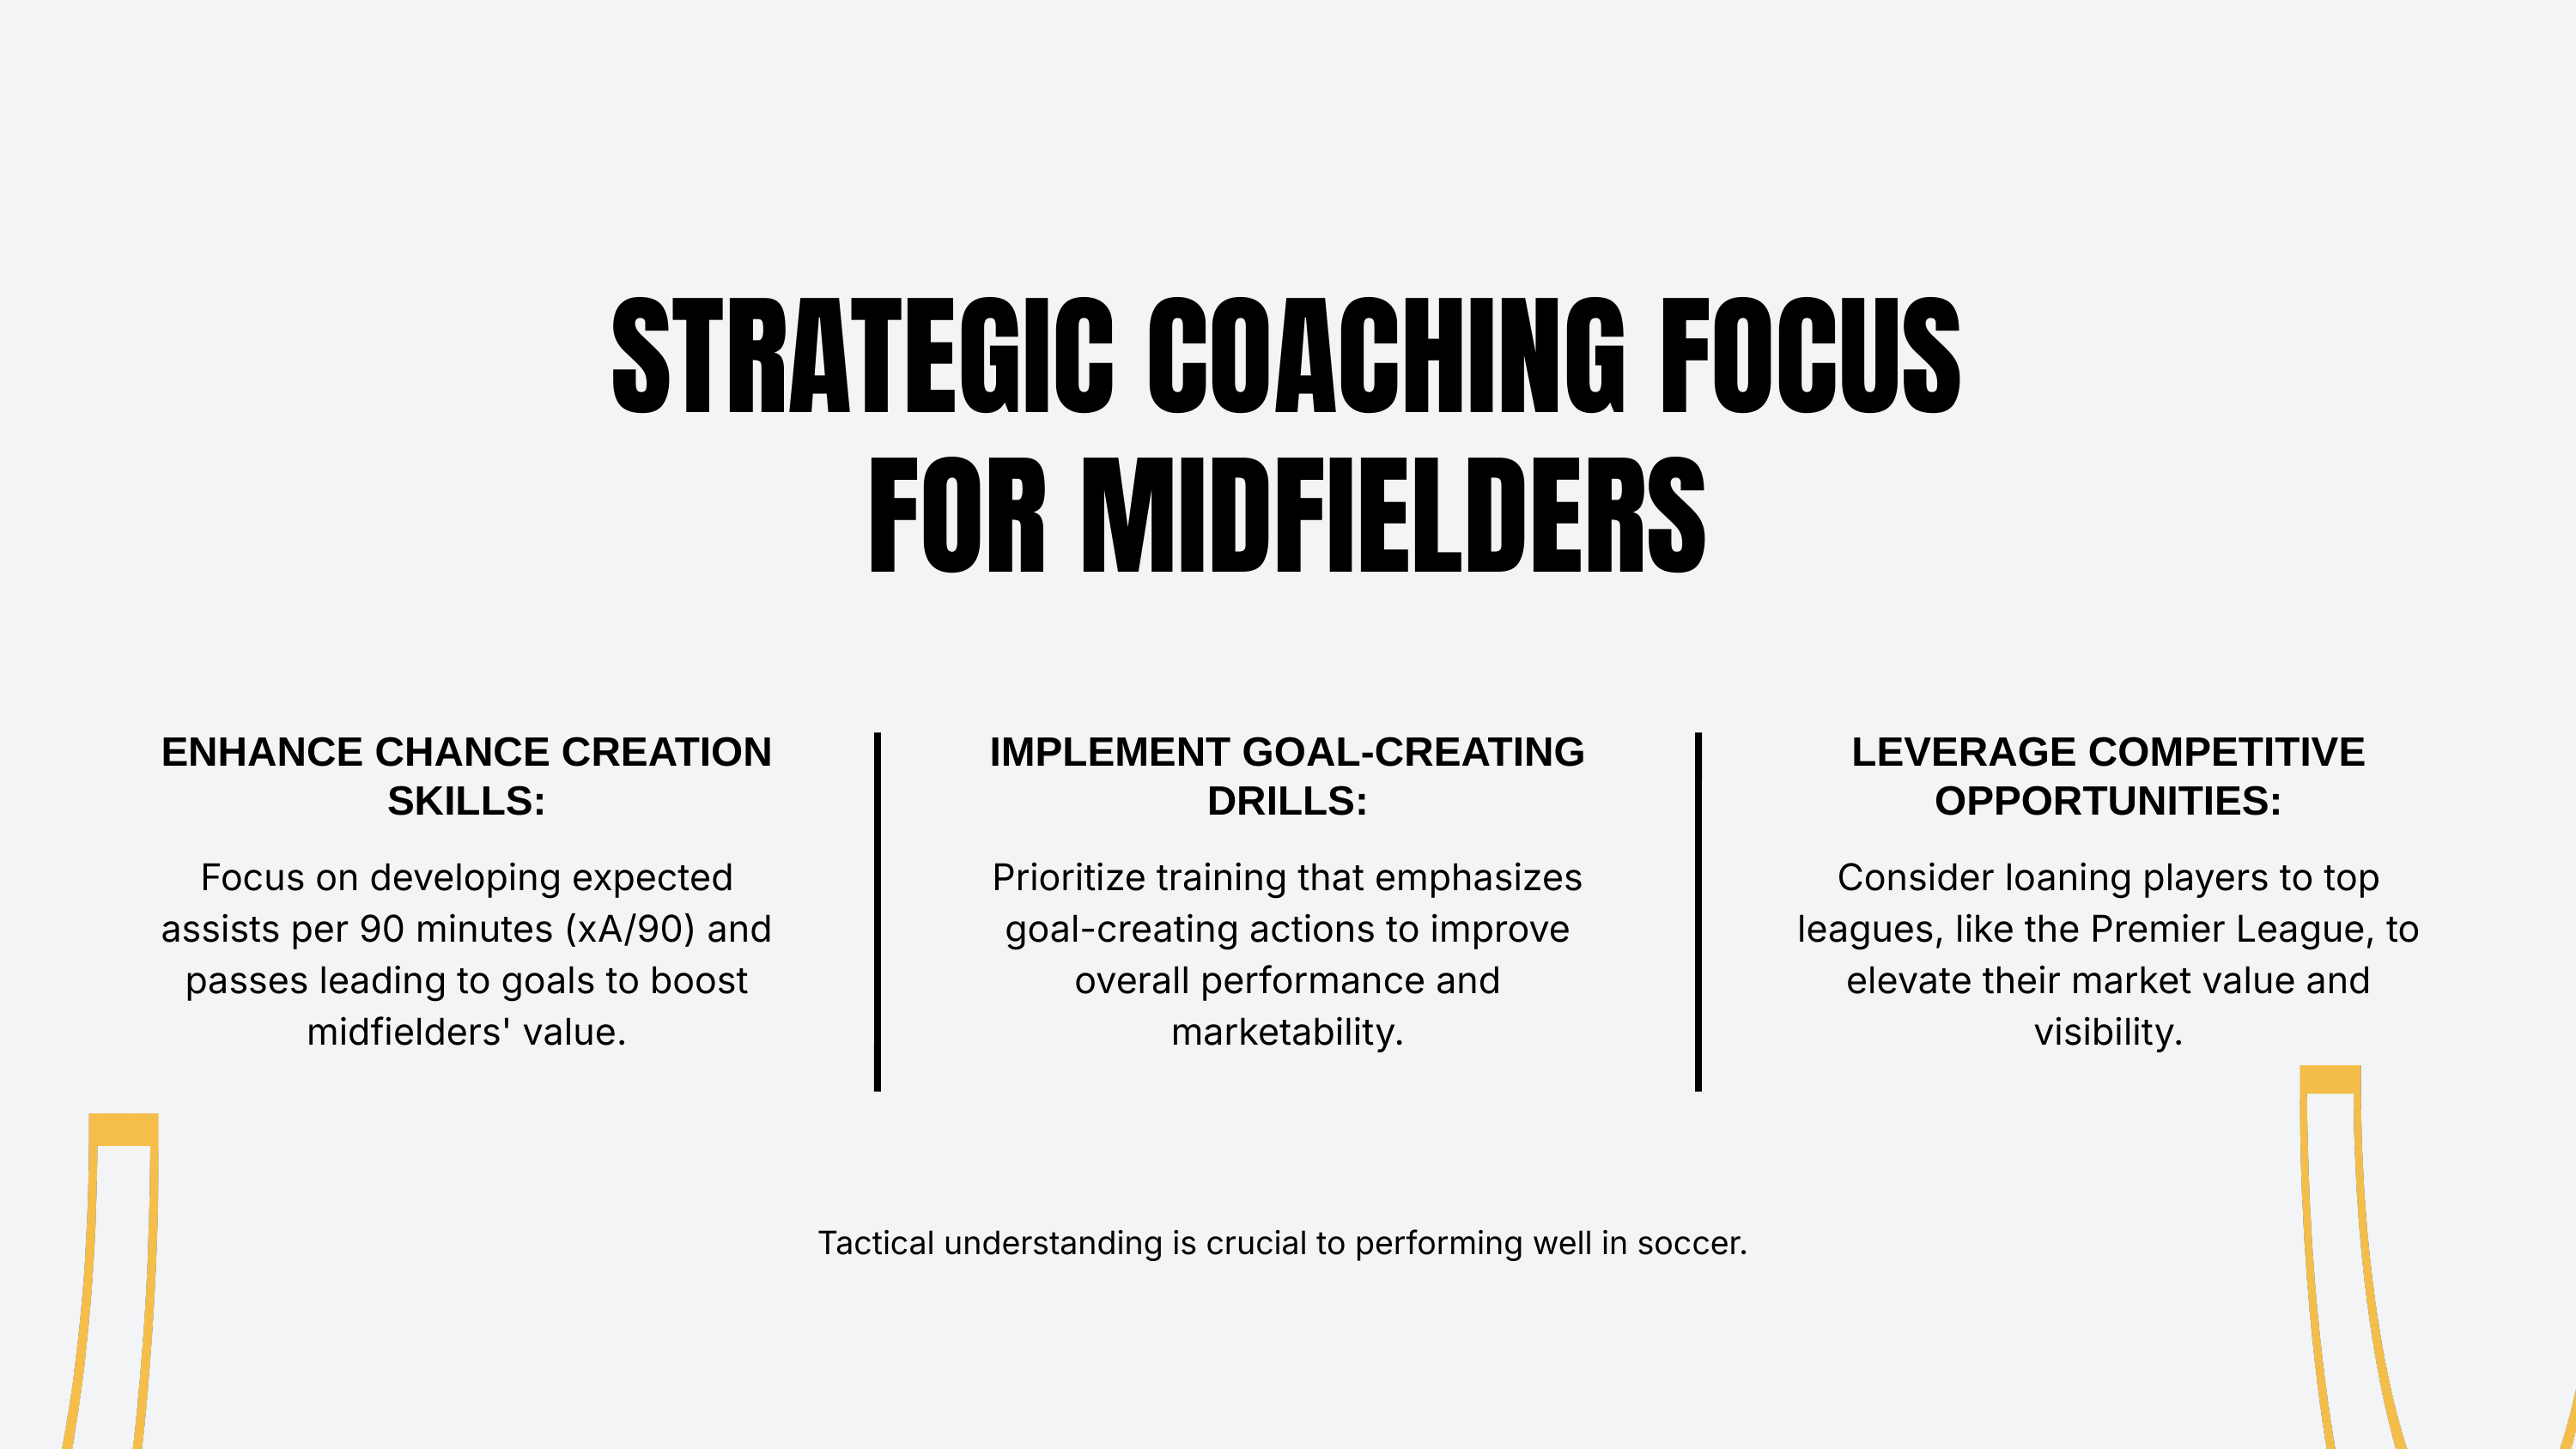

STRATEGIC COACHING FOCUS FOR MIDFIELDERS
ENHANCE CHANCE CREATION SKILLS:
IMPLEMENT GOAL-CREATING DRILLS:
LEVERAGE COMPETITIVE OPPORTUNITIES:

Focus on developing expected assists per 90 minutes (xA/90) and passes leading to goals to boost midfielders' value.
Prioritize training that emphasizes goal-creating actions to improve overall performance and marketability.
Consider loaning players to top leagues, like the Premier League, to elevate their market value and visibility.
Tactical understanding is crucial to performing well in soccer.